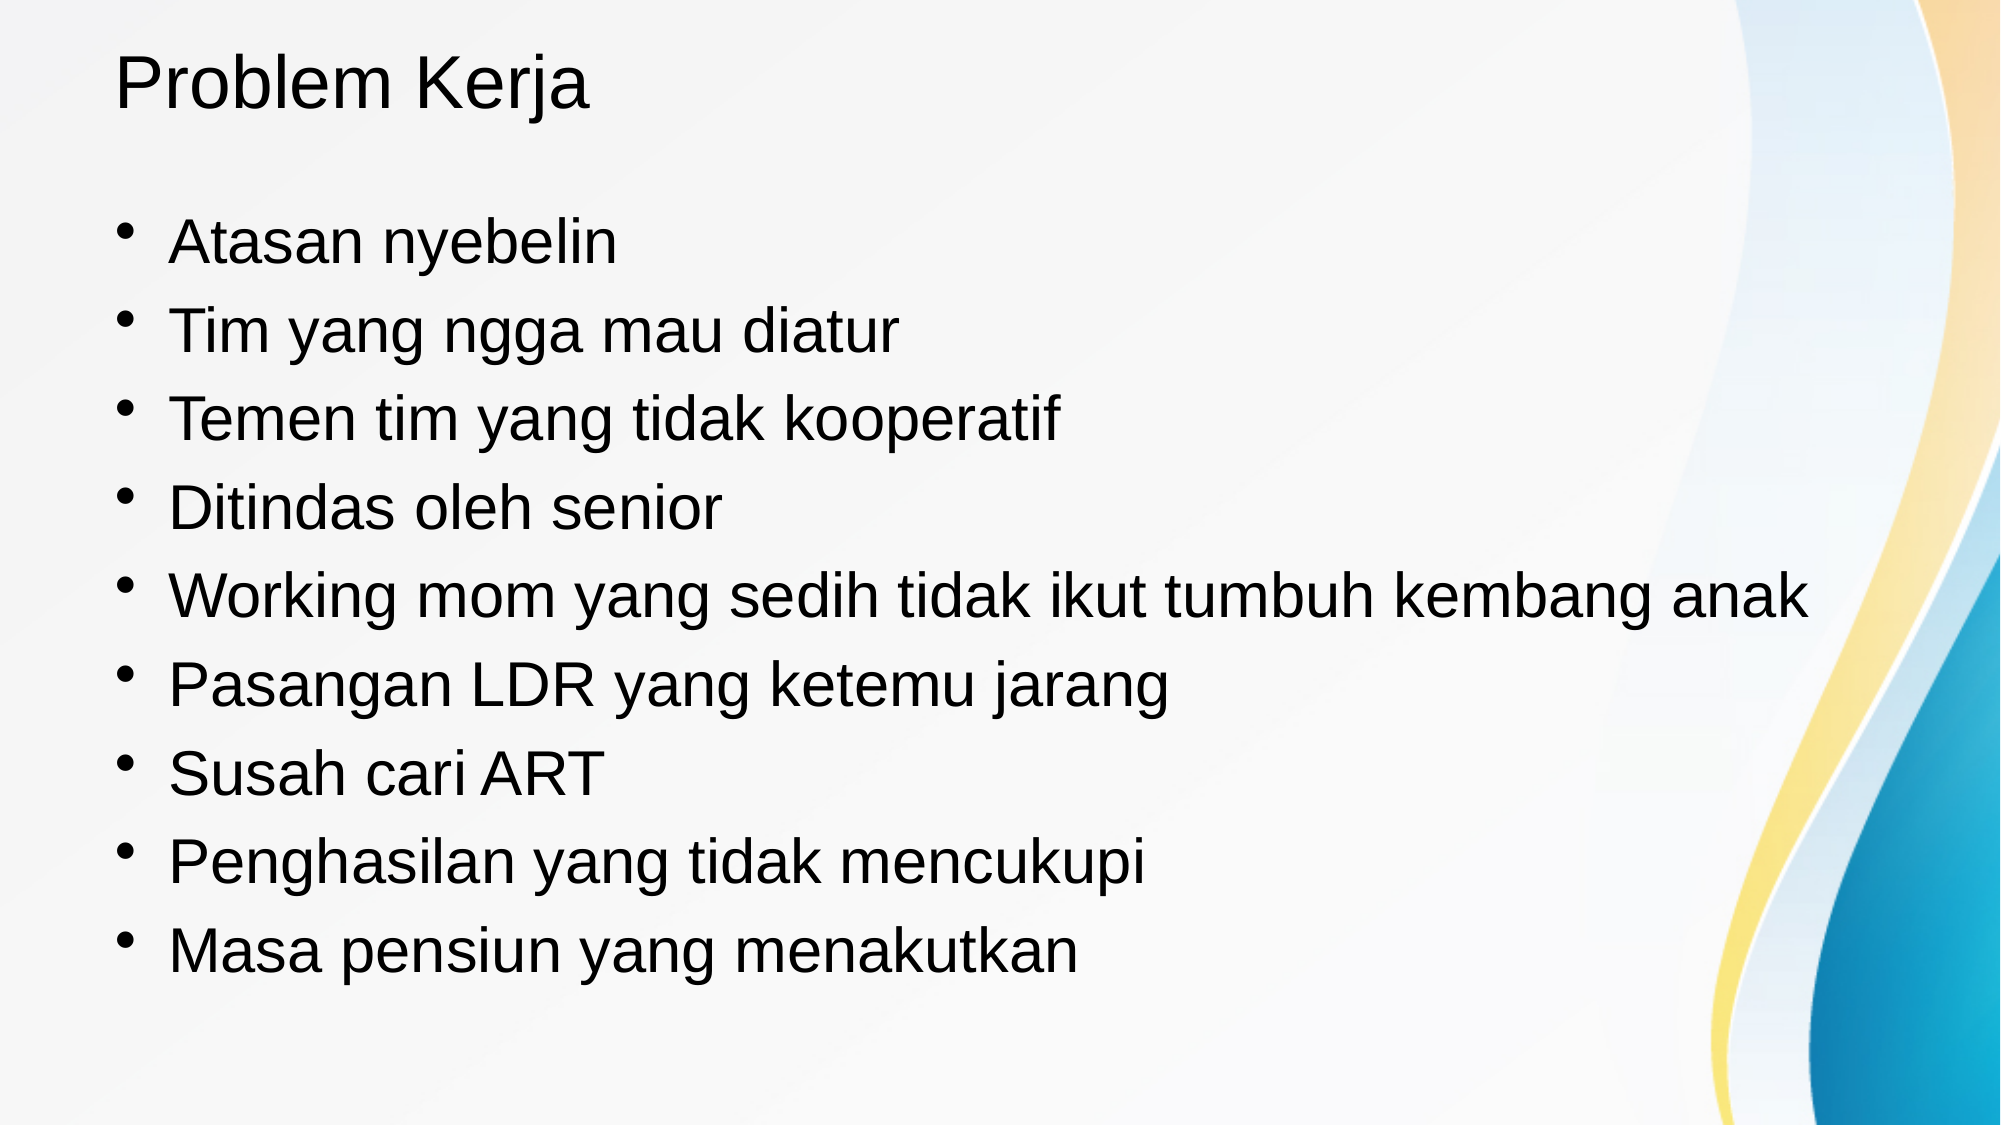

# Problem Kerja
Atasan nyebelin
Tim yang ngga mau diatur
Temen tim yang tidak kooperatif
Ditindas oleh senior
Working mom yang sedih tidak ikut tumbuh kembang anak
Pasangan LDR yang ketemu jarang
Susah cari ART
Penghasilan yang tidak mencukupi
Masa pensiun yang menakutkan